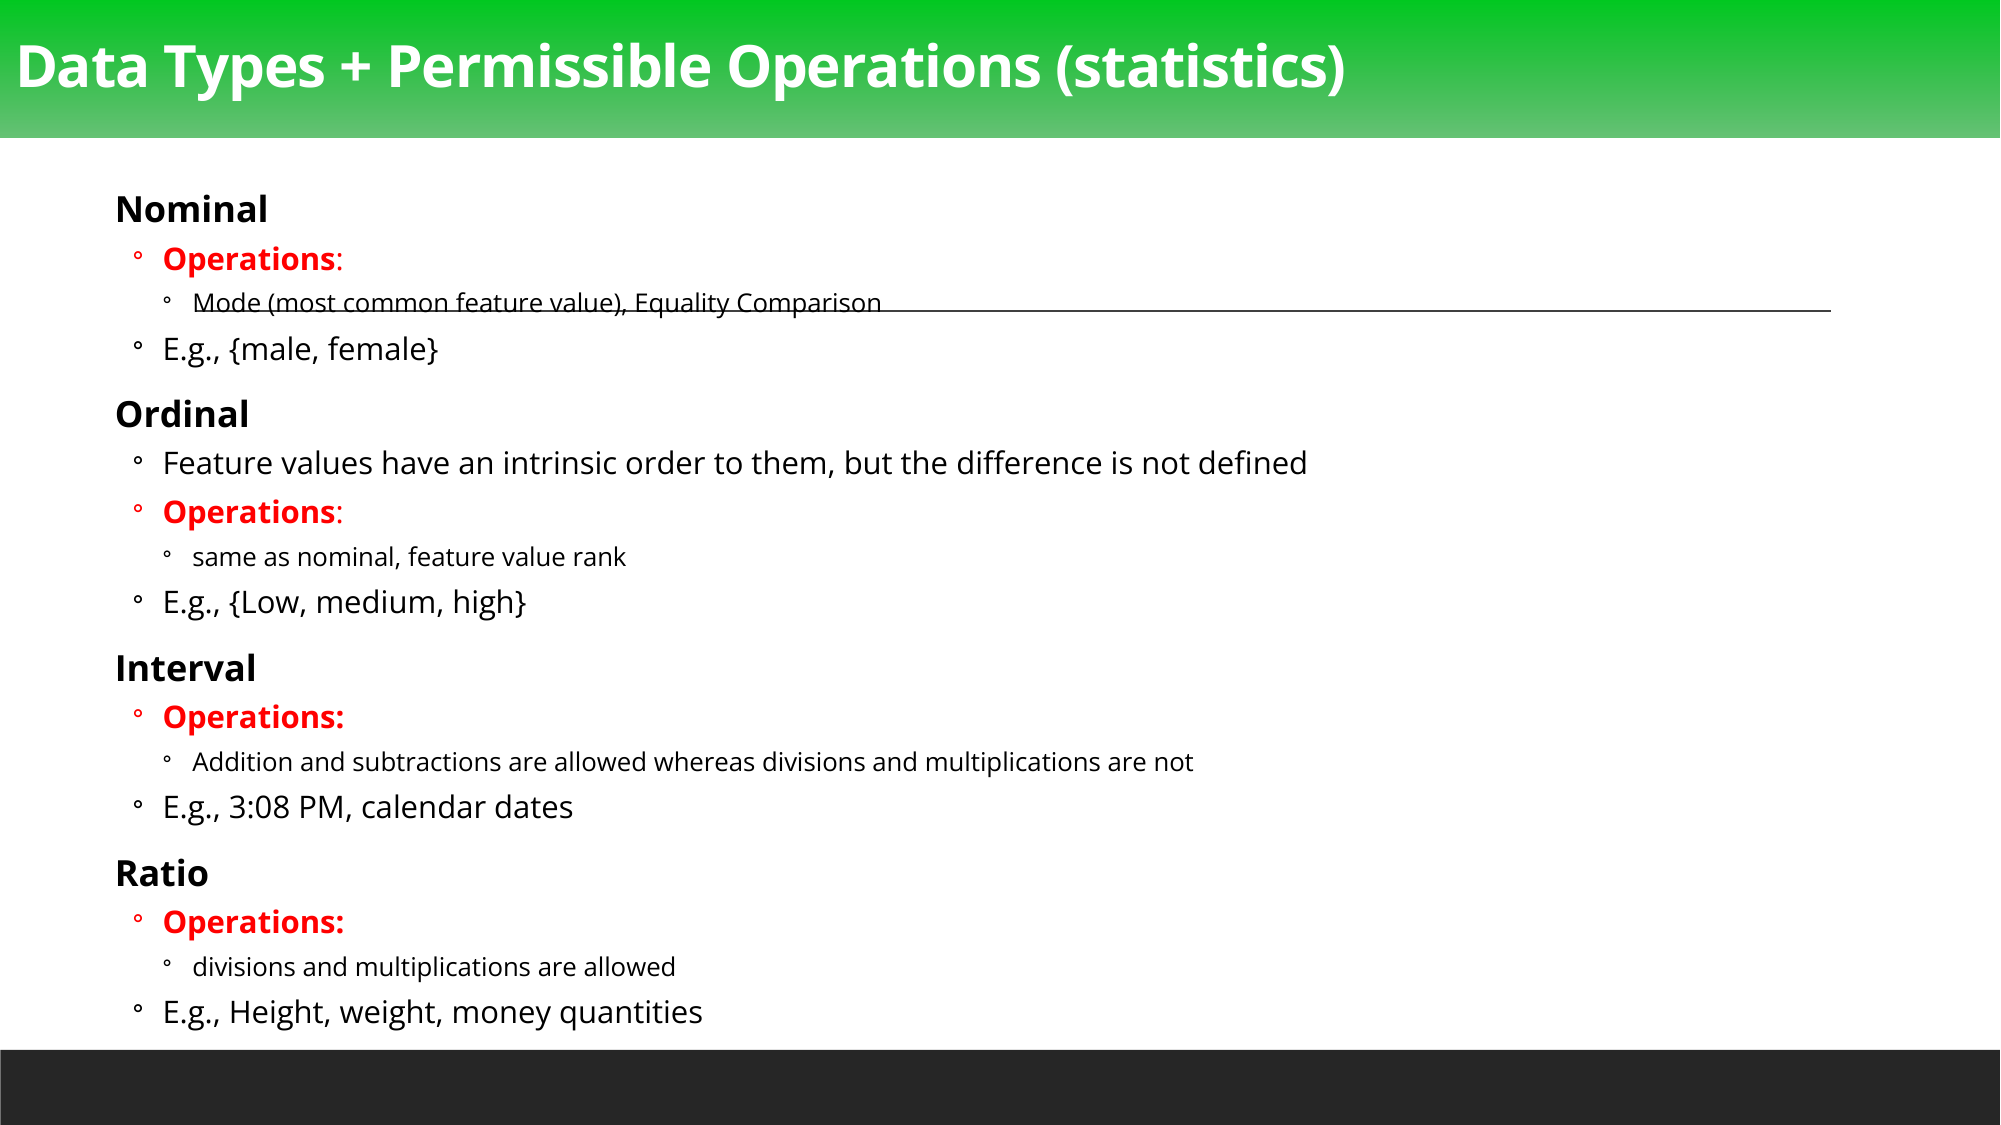

# Data Types + Permissible Operations (statistics)
Nominal
Operations:
Mode (most common feature value), Equality Comparison
E.g., {male, female}
Ordinal
Feature values have an intrinsic order to them, but the difference is not defined
Operations:
same as nominal, feature value rank
E.g., {Low, medium, high}
Interval
Operations:
Addition and subtractions are allowed whereas divisions and multiplications are not
E.g., 3:08 PM, calendar dates
Ratio
Operations:
divisions and multiplications are allowed
E.g., Height, weight, money quantities